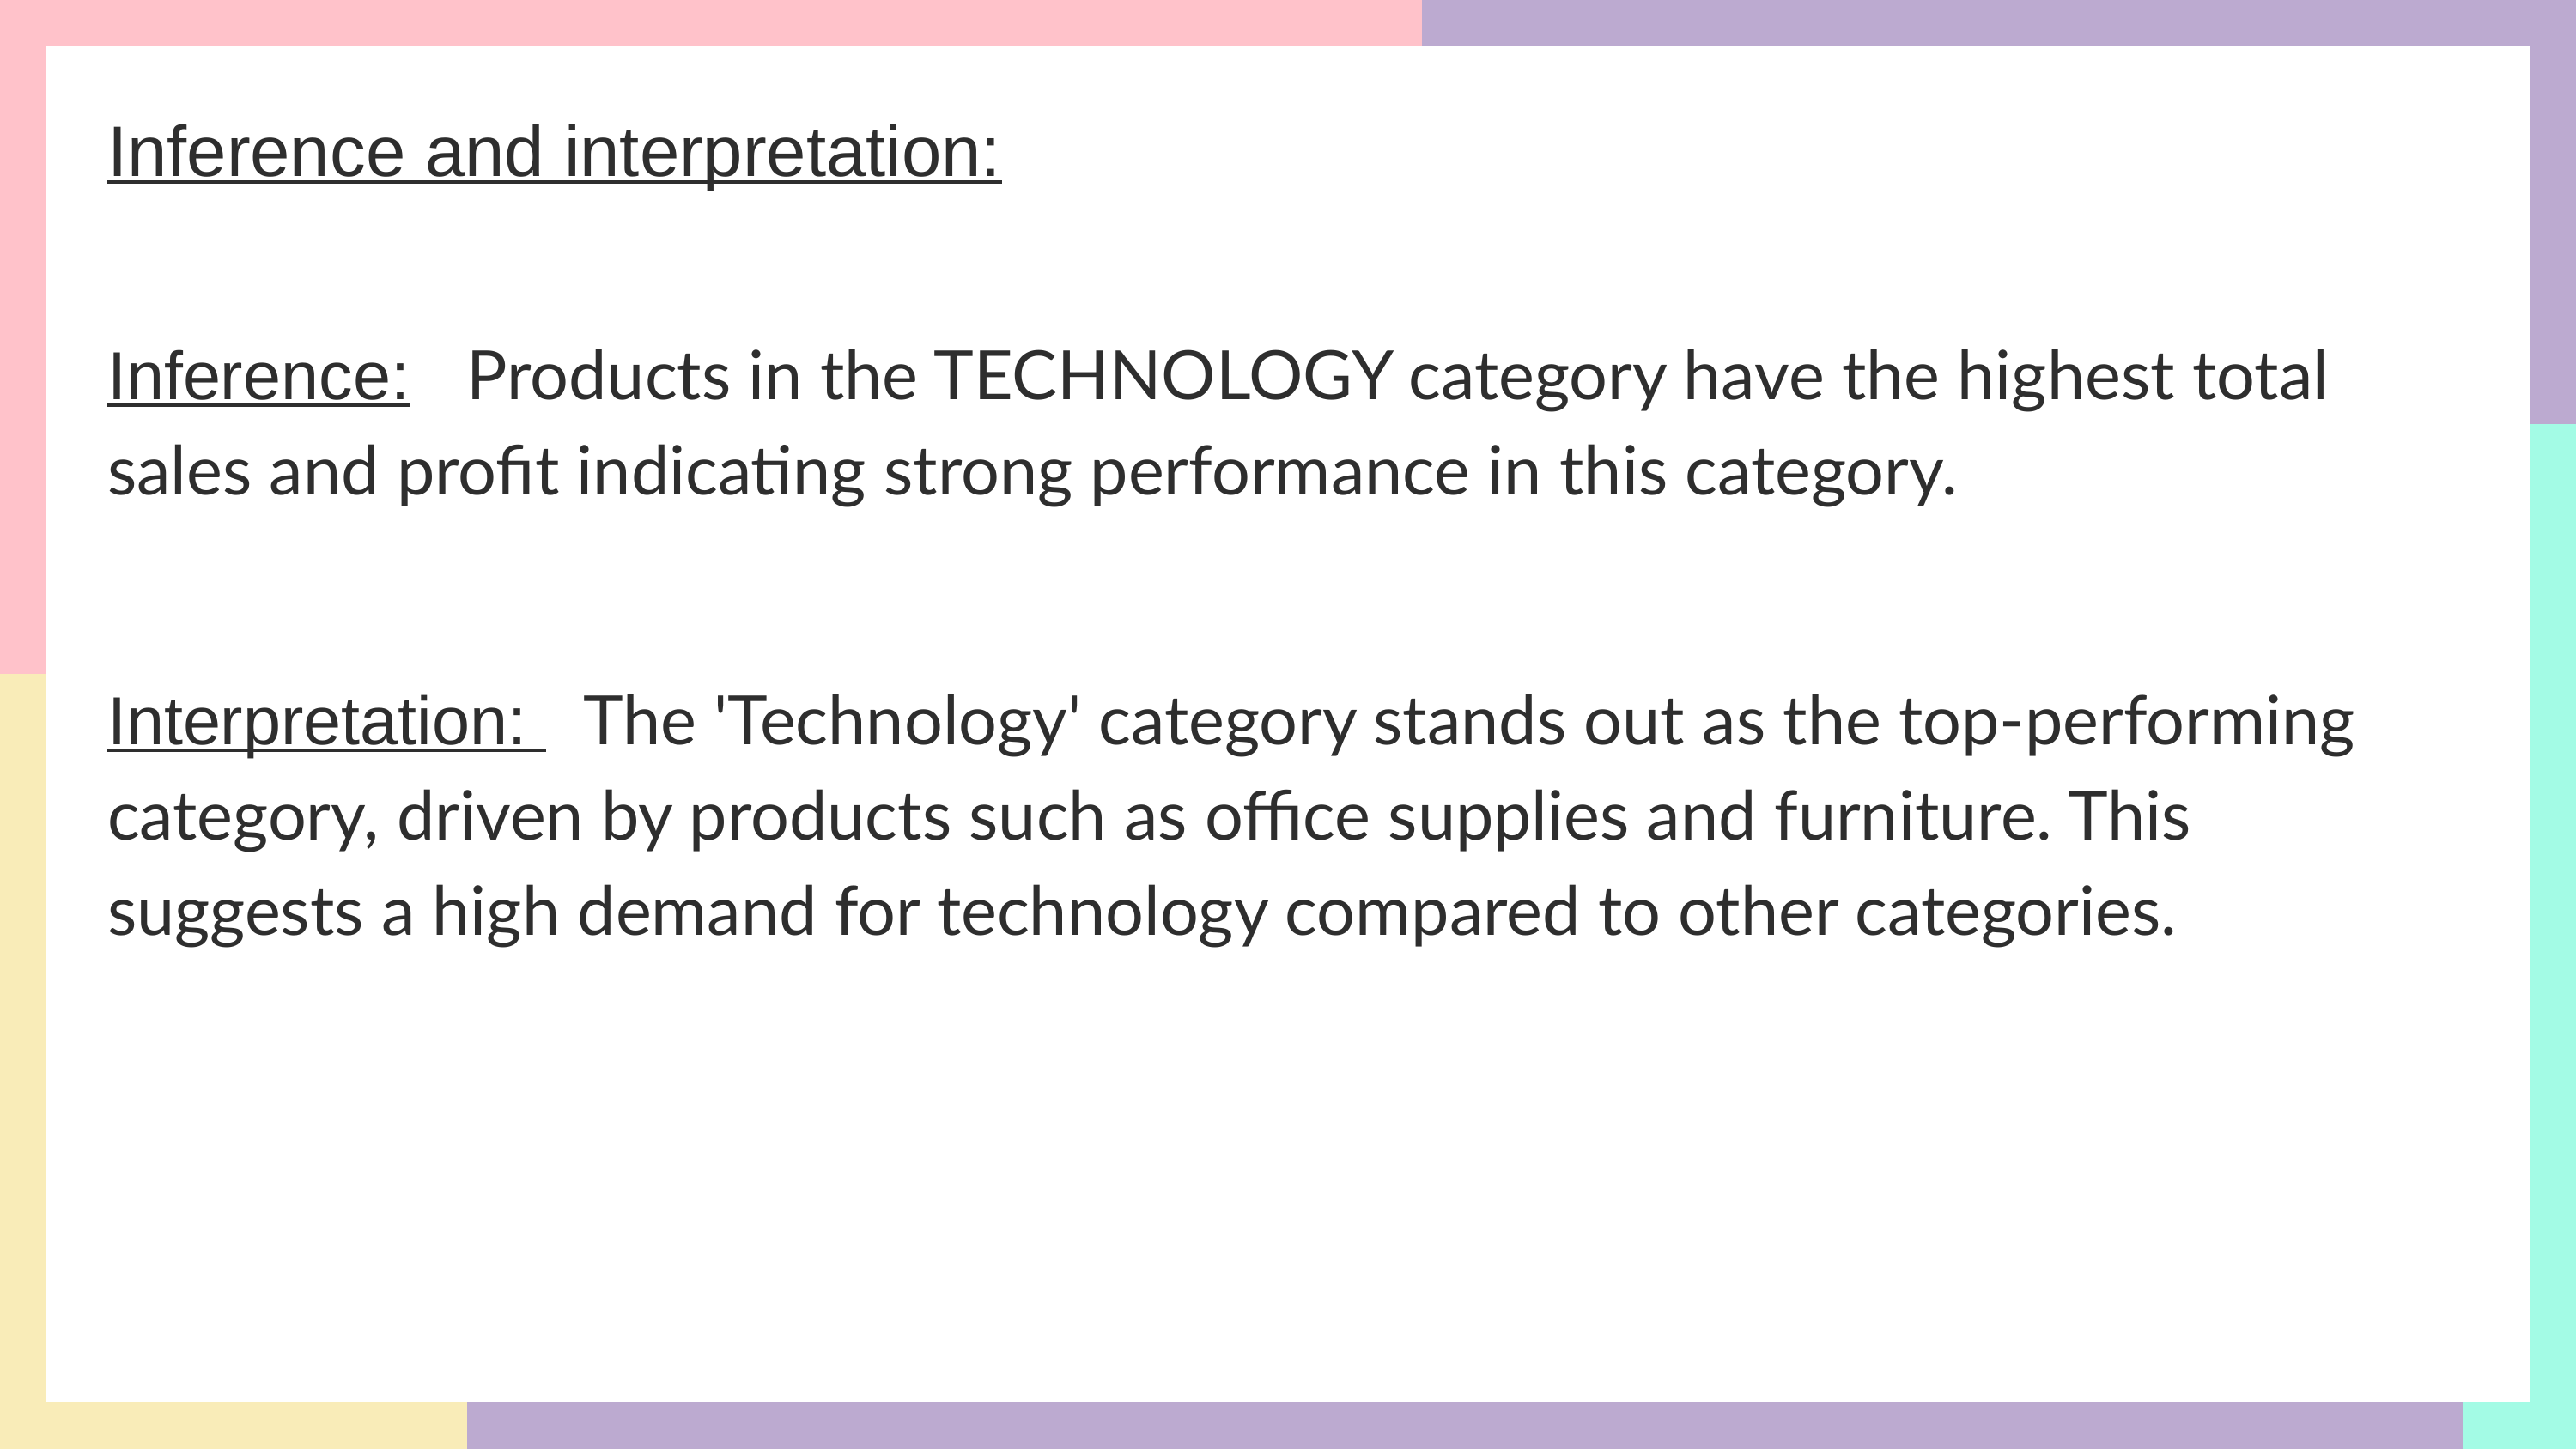

Inference and interpretation:
Inference:   Products in the TECHNOLOGY category have the highest total sales and profit indicating strong performance in this category.

Interpretation:   The 'Technology' category stands out as the top-performing category, driven by products such as office supplies and furniture. This suggests a high demand for technology compared to other categories.